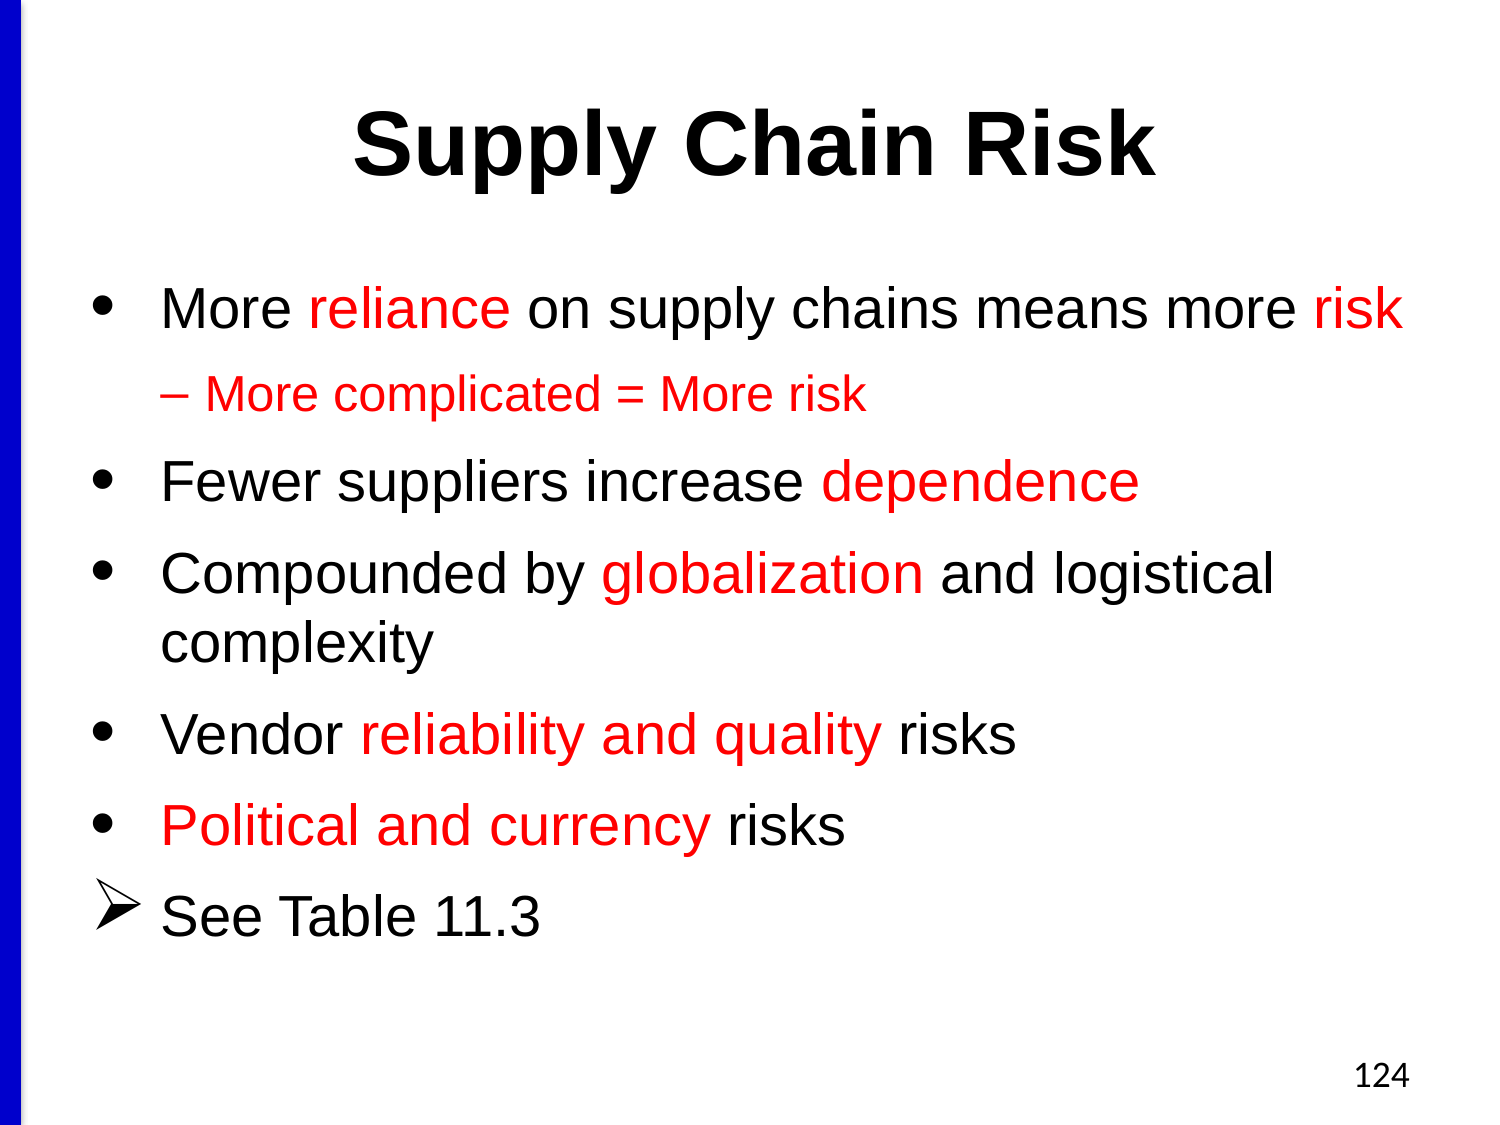

# Supply Chain Risk
More reliance on supply chains means more risk
More complicated = More risk
Fewer suppliers increase dependence
Compounded by globalization and logistical complexity
Vendor reliability and quality risks
Political and currency risks
See Table 11.3
124